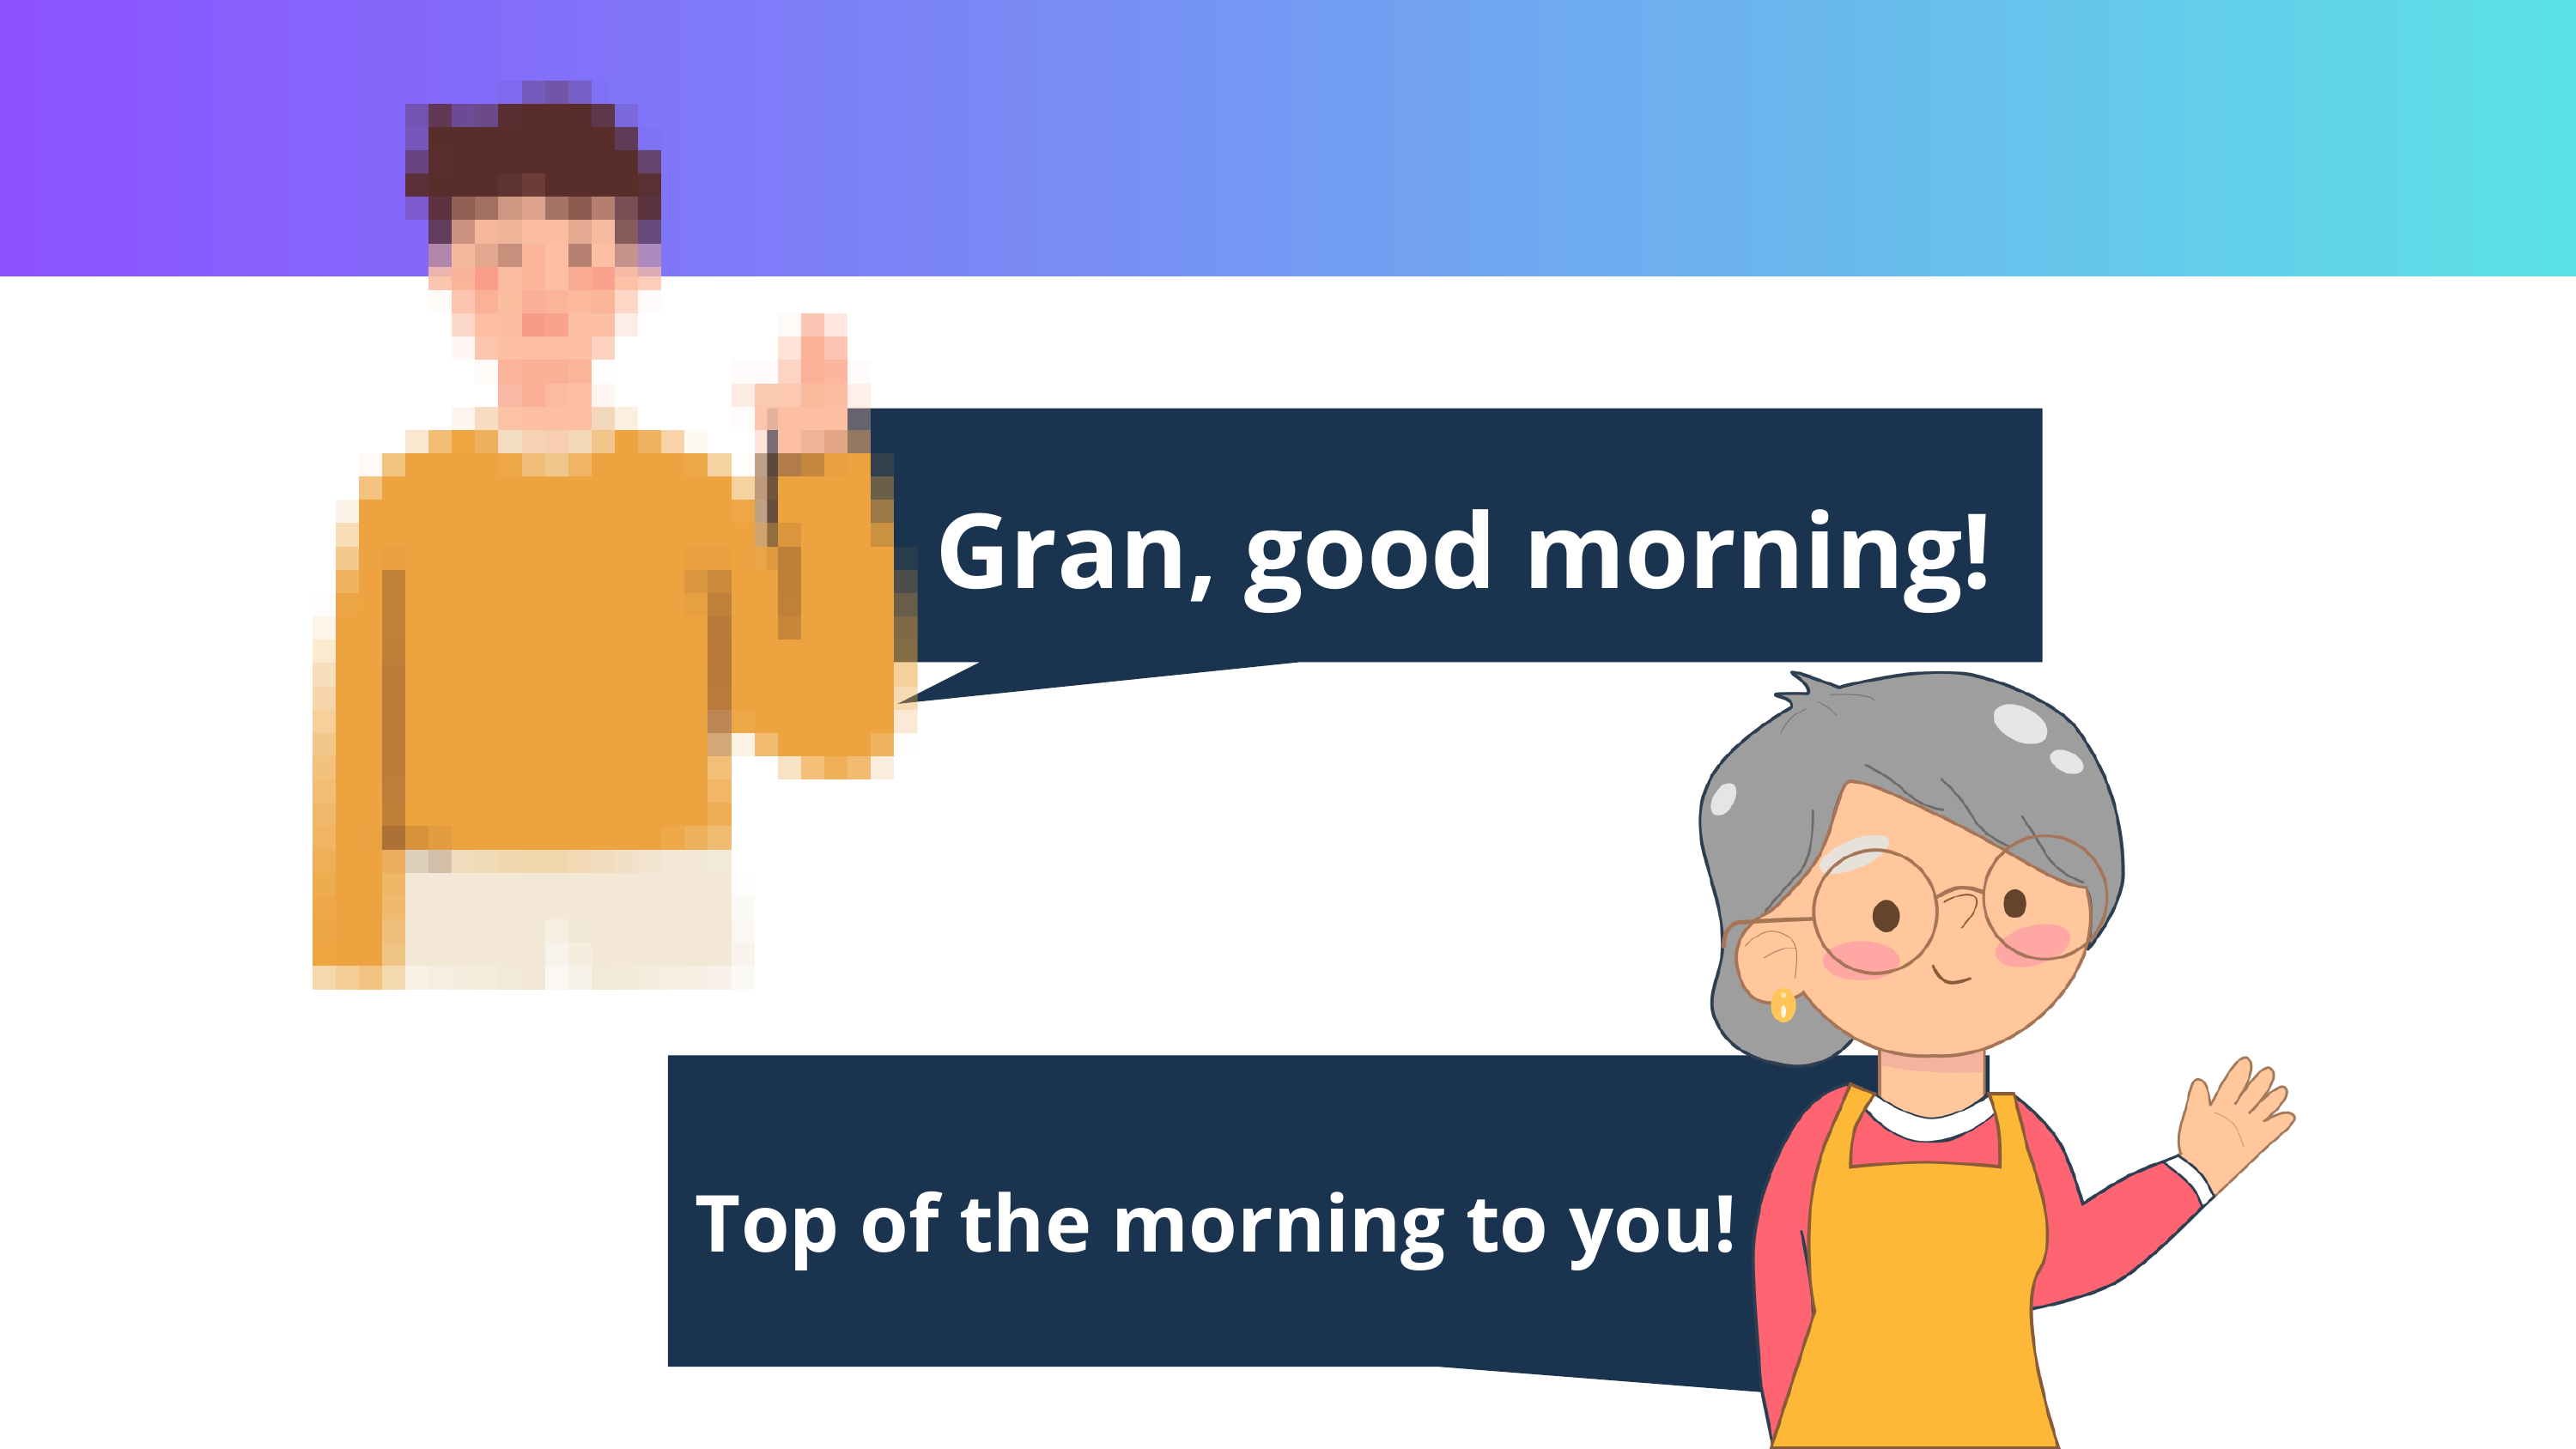

Gran, good morning!

 Top of the morning to you!